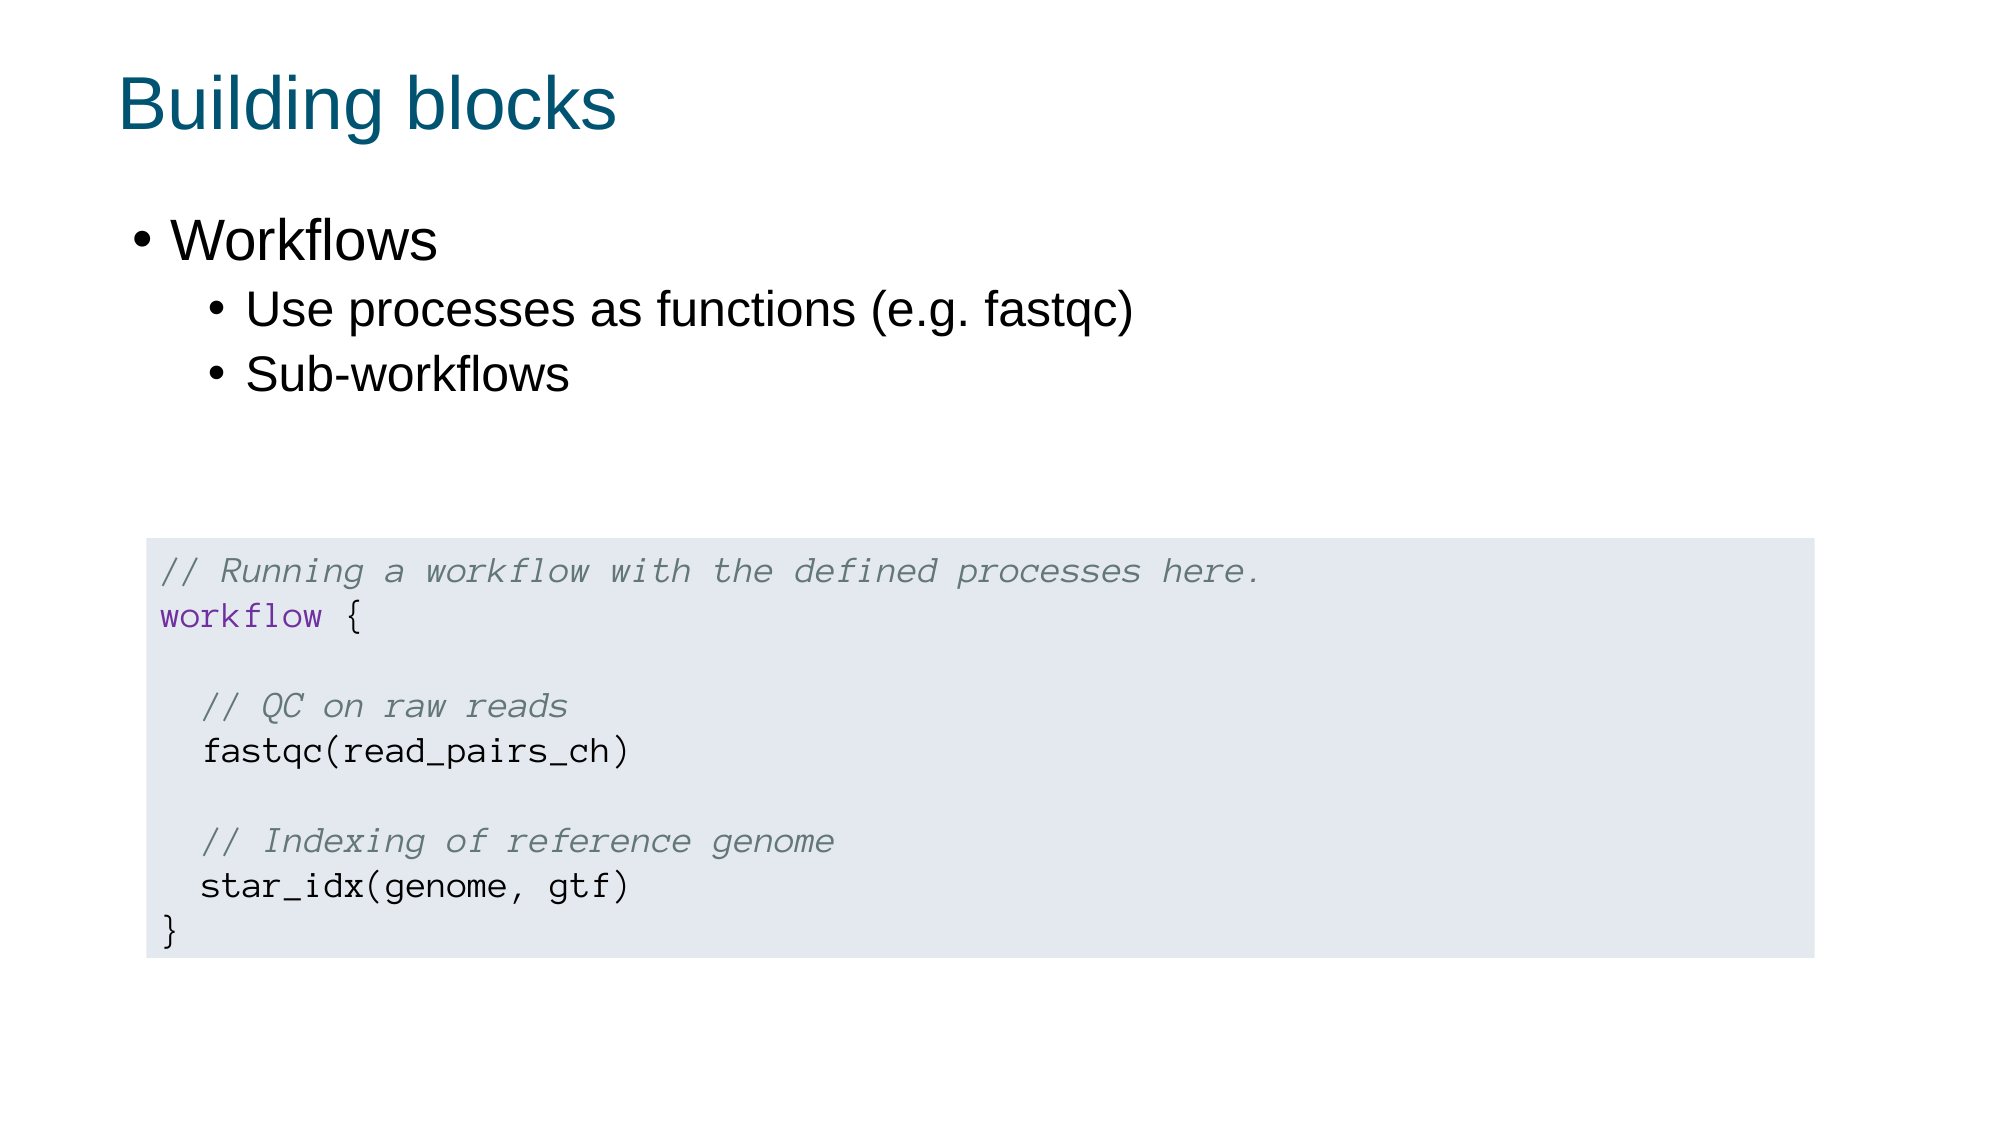

# Building blocks
Workflows
Use processes as functions (e.g. fastqc)
Sub-workflows

// Running a workflow with the defined processes here.
workflow {

  // QC on raw reads
  fastqc(read_pairs_ch)

  // Indexing of reference genome
  star_idx(genome, gtf)
}